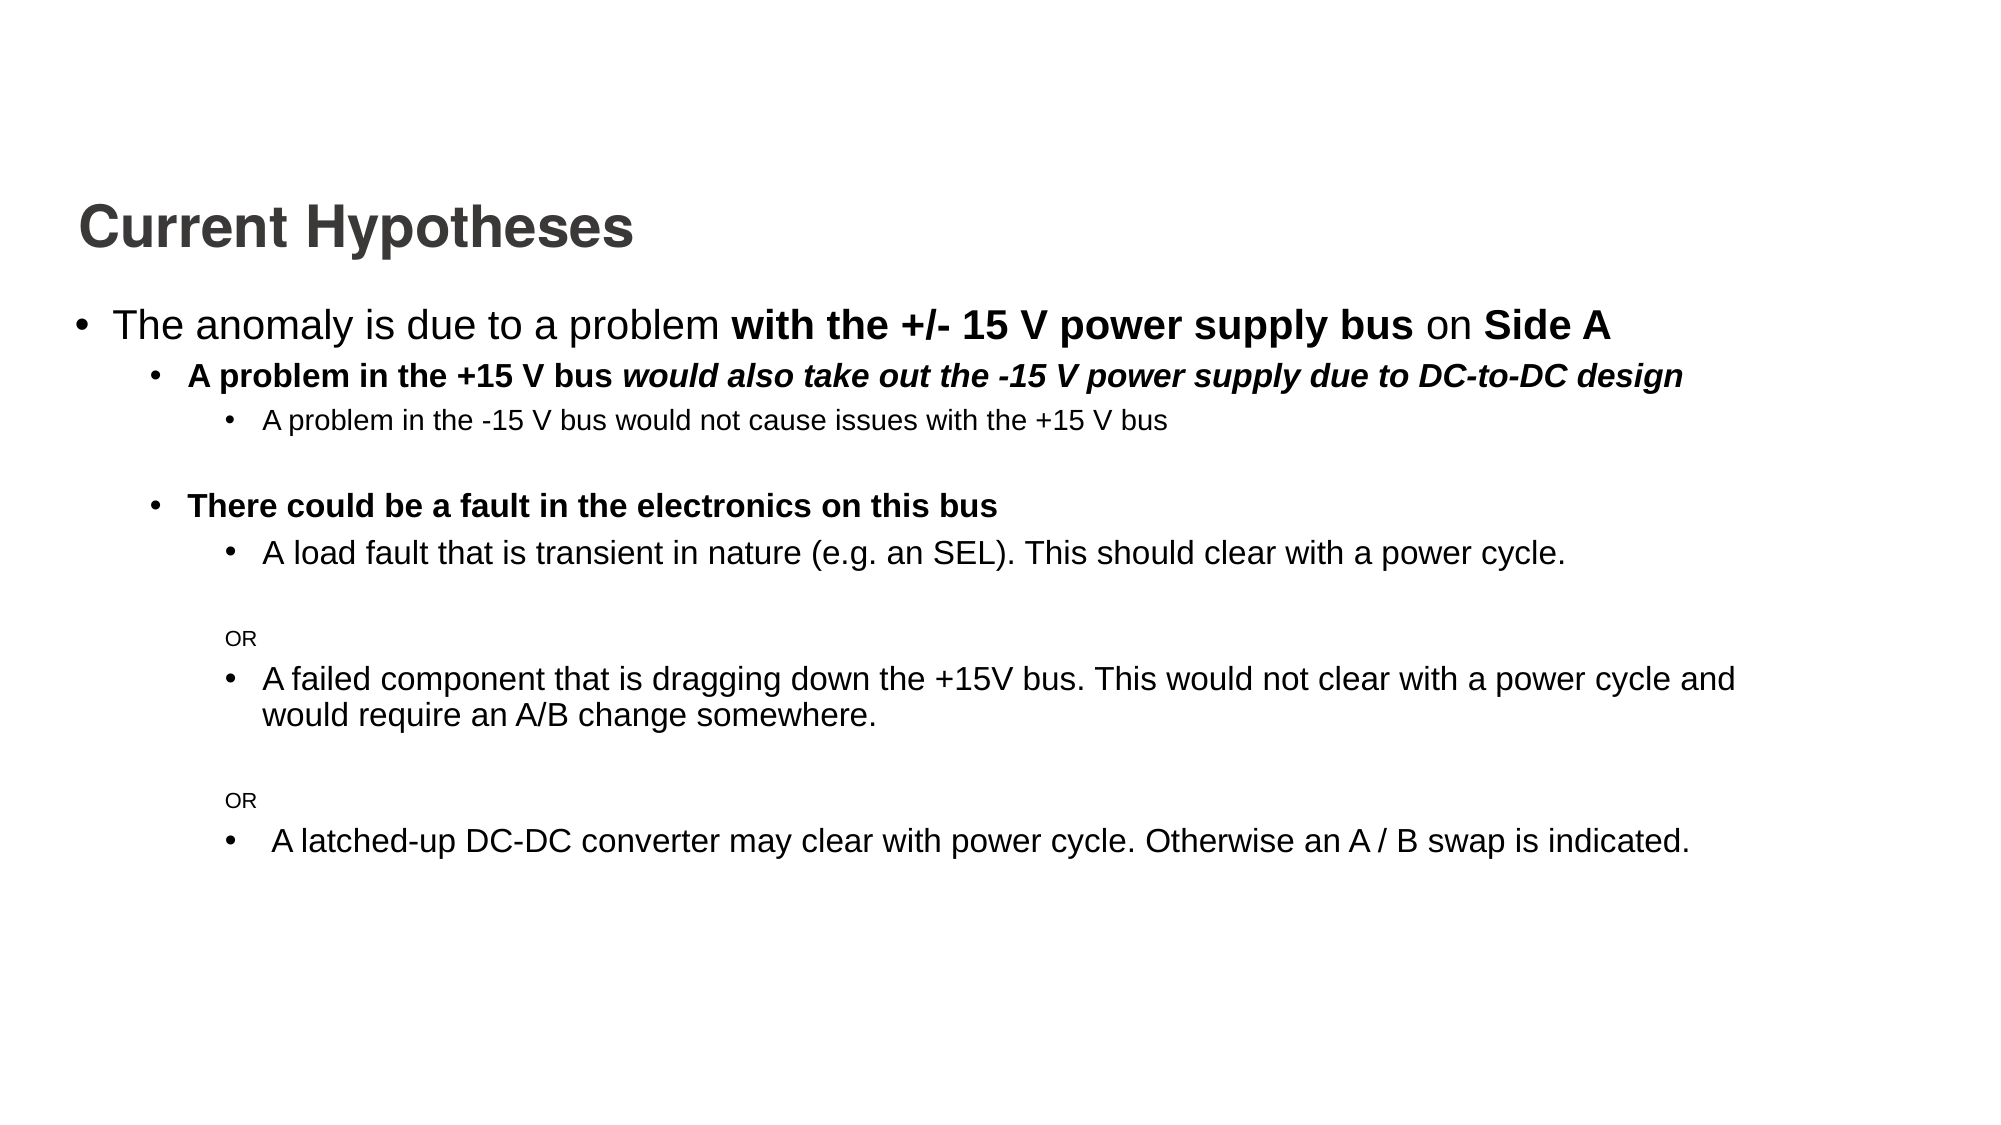

Current Hypotheses

The anomaly is due to a problem with the +/- 15 V power supply bus on Side A
A problem in the +15 V bus would also take out the -15 V power supply due to DC-to-DC design
A problem in the -15 V bus would not cause issues with the +15 V bus

There could be a fault in the electronics on this bus
A load fault that is transient in nature (e.g. an SEL). This should clear with a power cycle.

OR
A failed component that is dragging down the +15V bus. This would not clear with a power cycle and would require an A/B change somewhere.

OR
 A latched-up DC-DC converter may clear with power cycle. Otherwise an A / B swap is indicated.